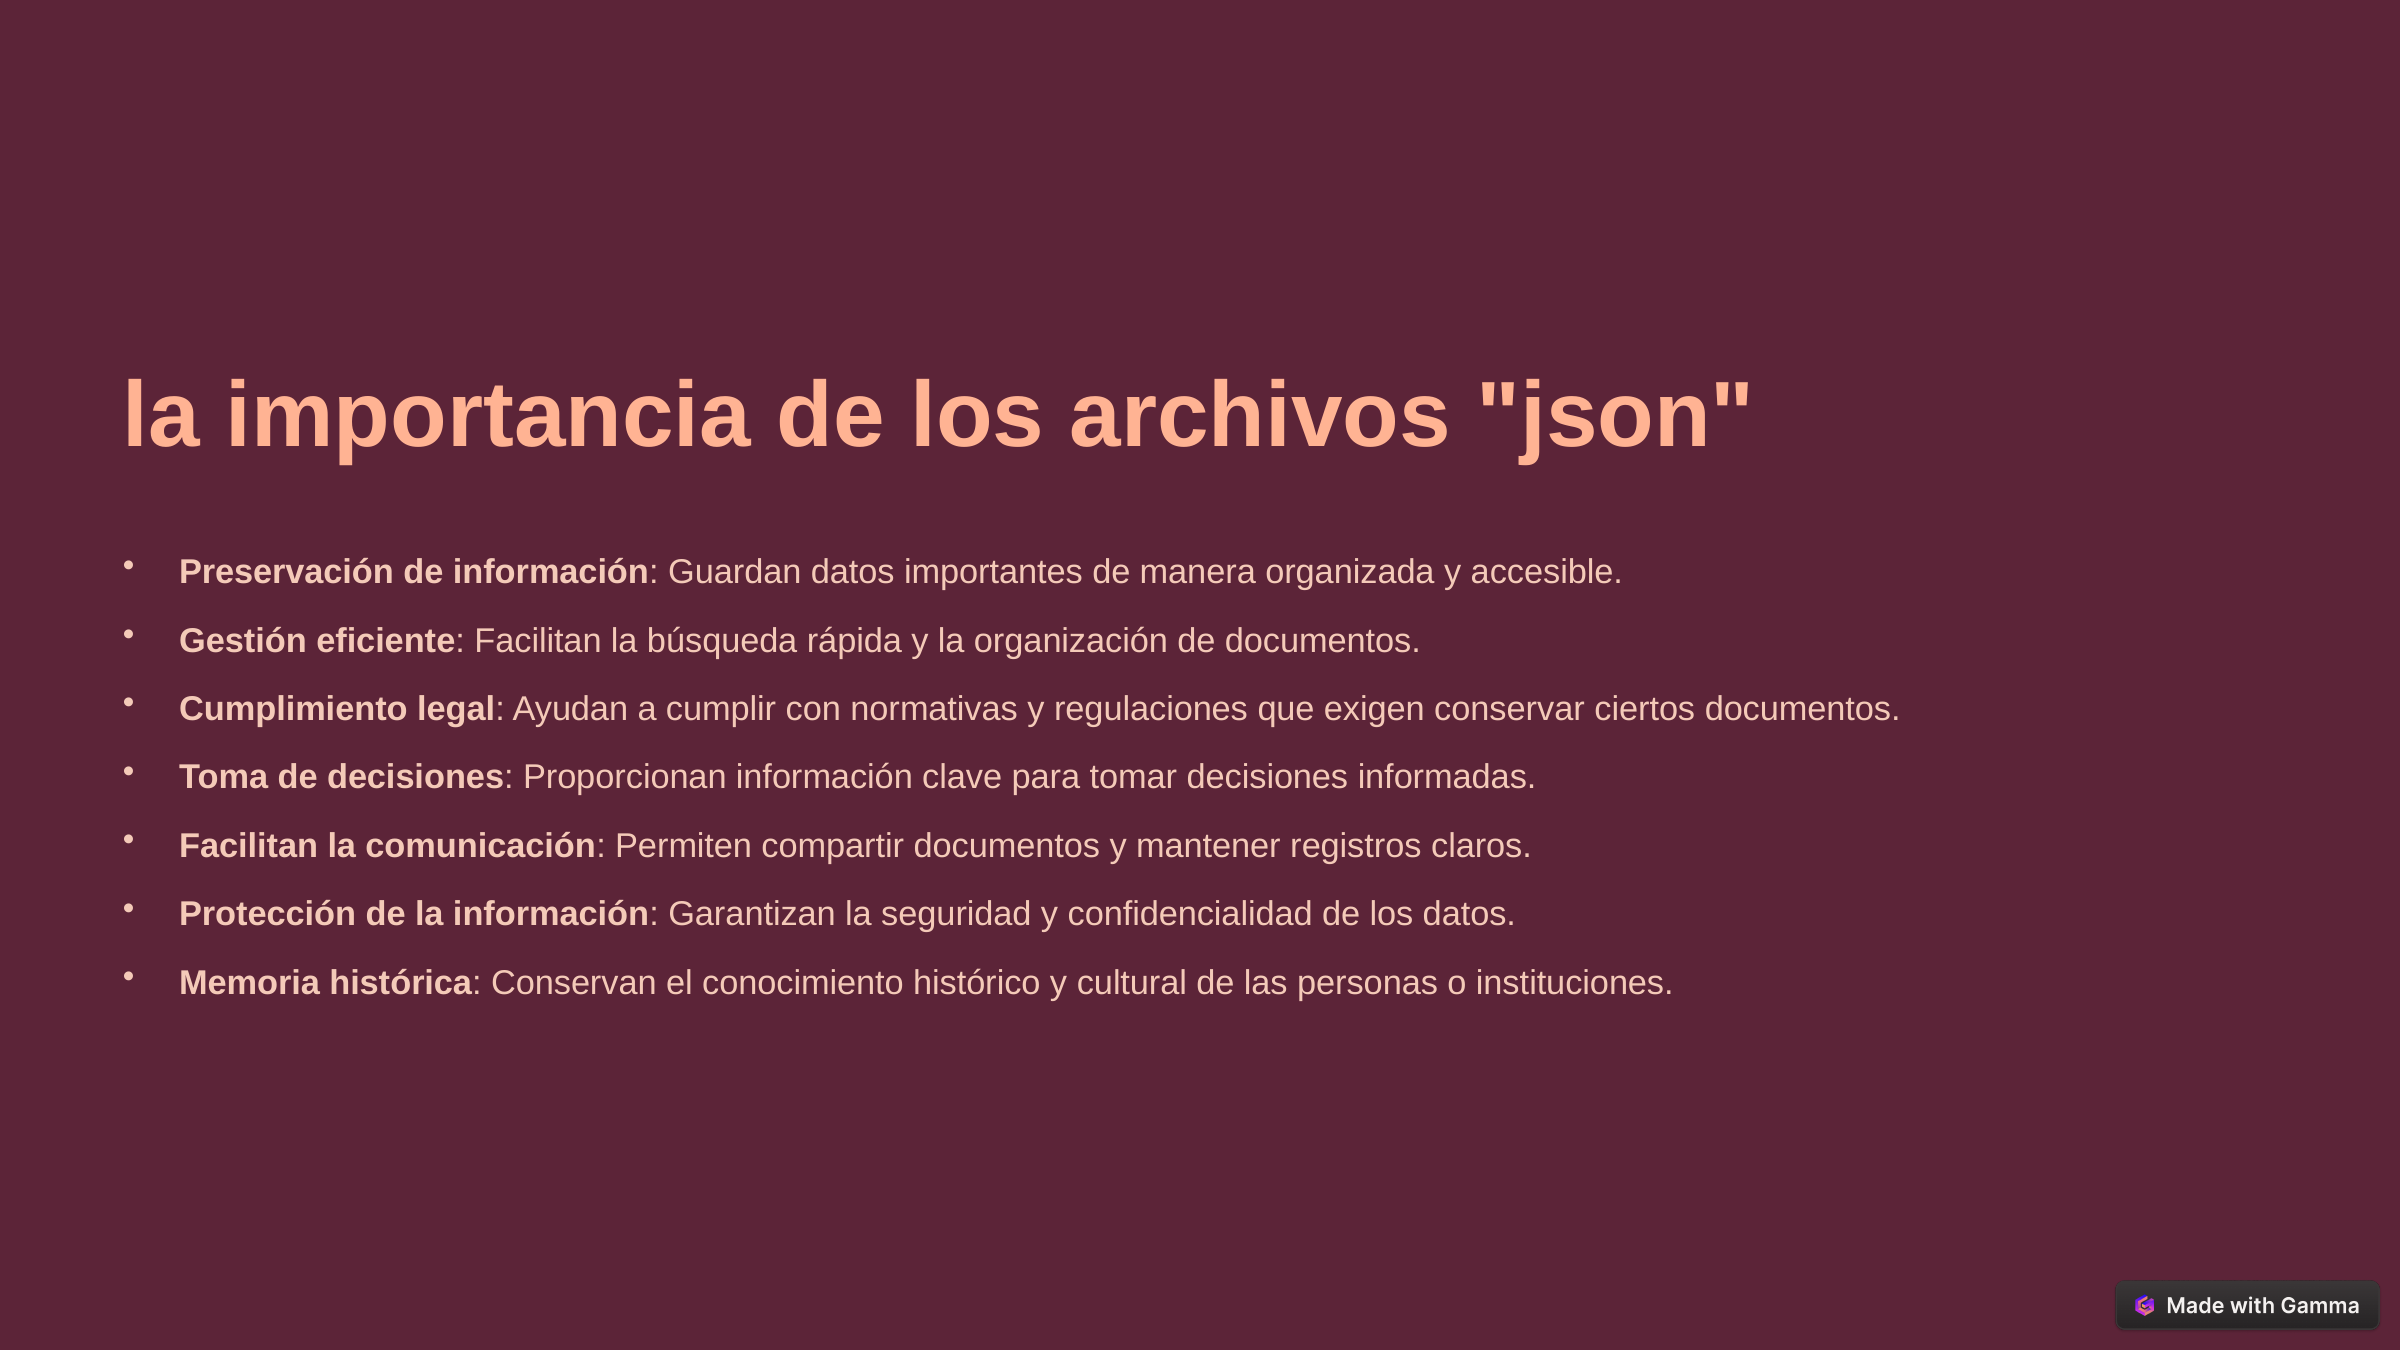

la importancia de los archivos "json"
Preservación de información: Guardan datos importantes de manera organizada y accesible.
Gestión eficiente: Facilitan la búsqueda rápida y la organización de documentos.
Cumplimiento legal: Ayudan a cumplir con normativas y regulaciones que exigen conservar ciertos documentos.
Toma de decisiones: Proporcionan información clave para tomar decisiones informadas.
Facilitan la comunicación: Permiten compartir documentos y mantener registros claros.
Protección de la información: Garantizan la seguridad y confidencialidad de los datos.
Memoria histórica: Conservan el conocimiento histórico y cultural de las personas o instituciones.